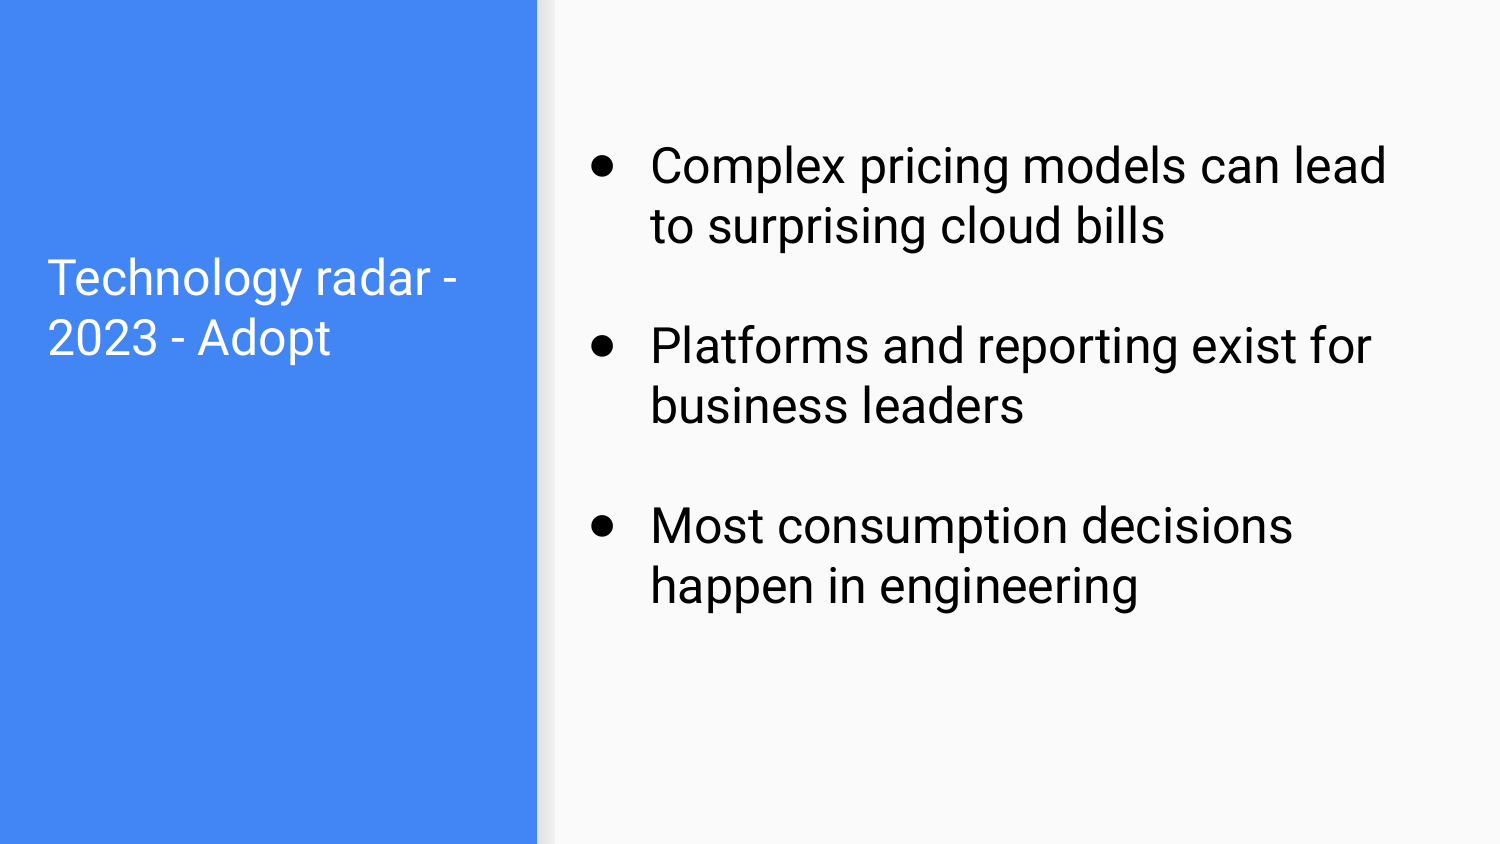

# Technology radar - 2023 - Adopt
Complex pricing models can lead to surprising cloud bills
Platforms and reporting exist for business leaders

Most consumption decisions happen in engineering